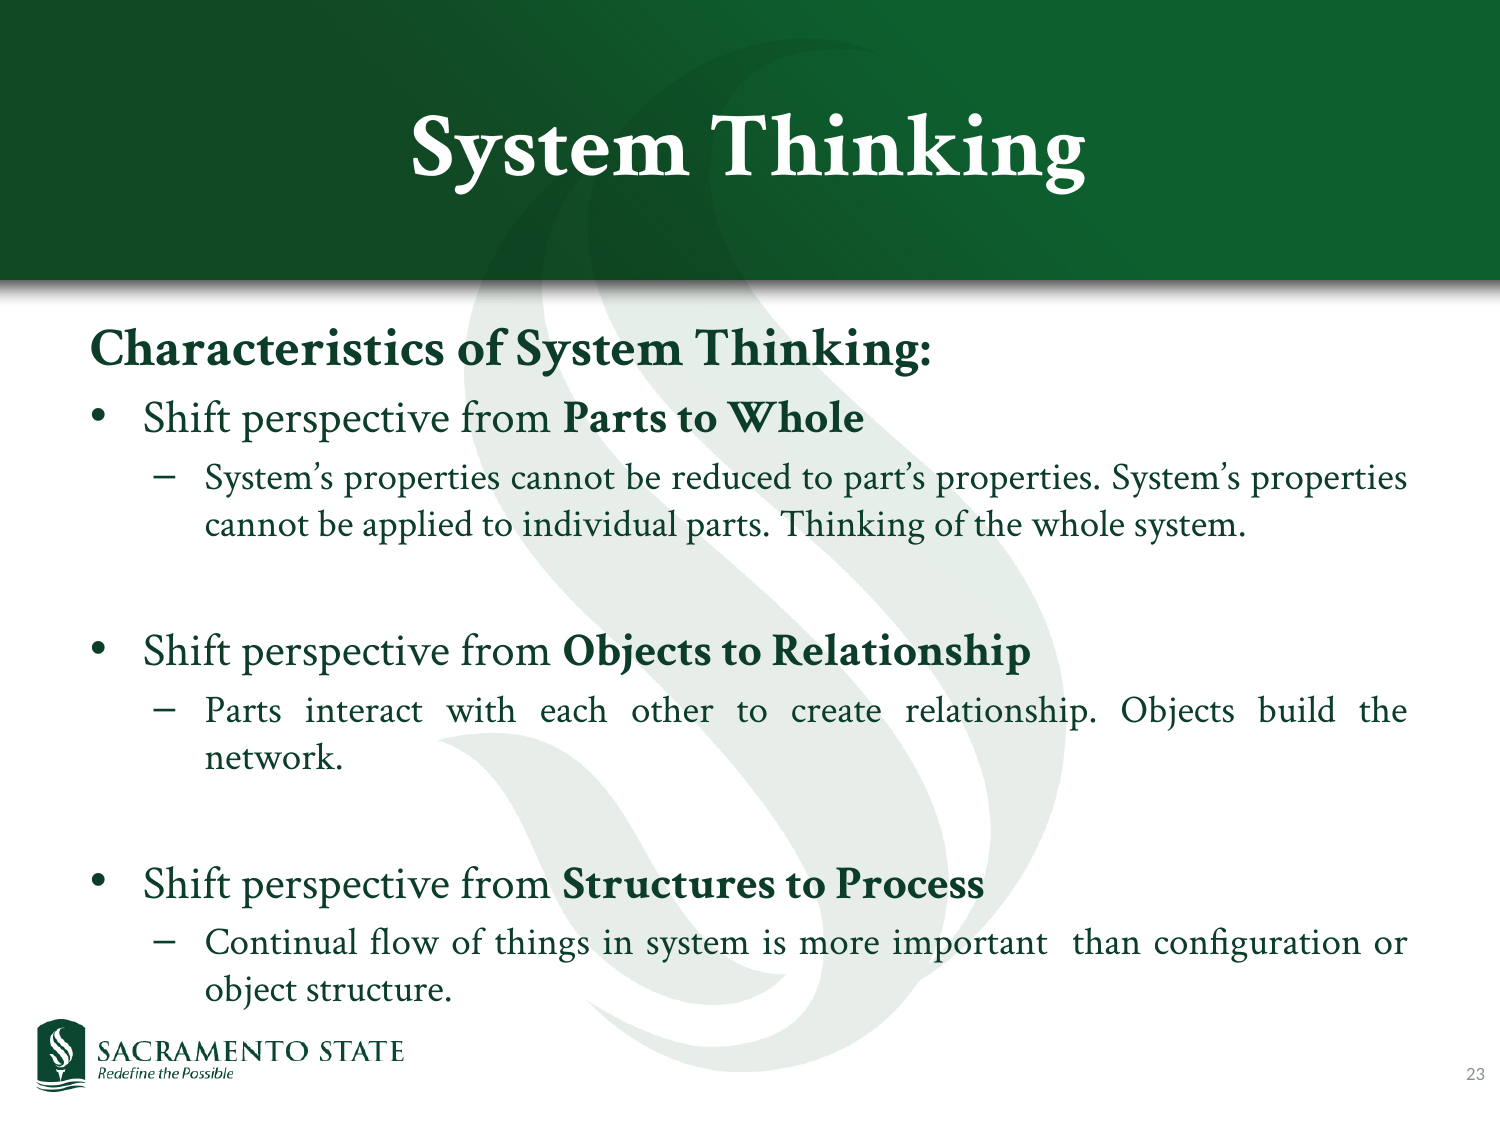

# System Thinking
Characteristics of System Thinking:
Shift perspective from Parts to Whole
System’s properties cannot be reduced to part’s properties. System’s properties cannot be applied to individual parts. Thinking of the whole system.

Shift perspective from Objects to Relationship
Parts interact with each other to create relationship. Objects build the network.

Shift perspective from Structures to Process
Continual flow of things in system is more important  than configuration or object structure.
23